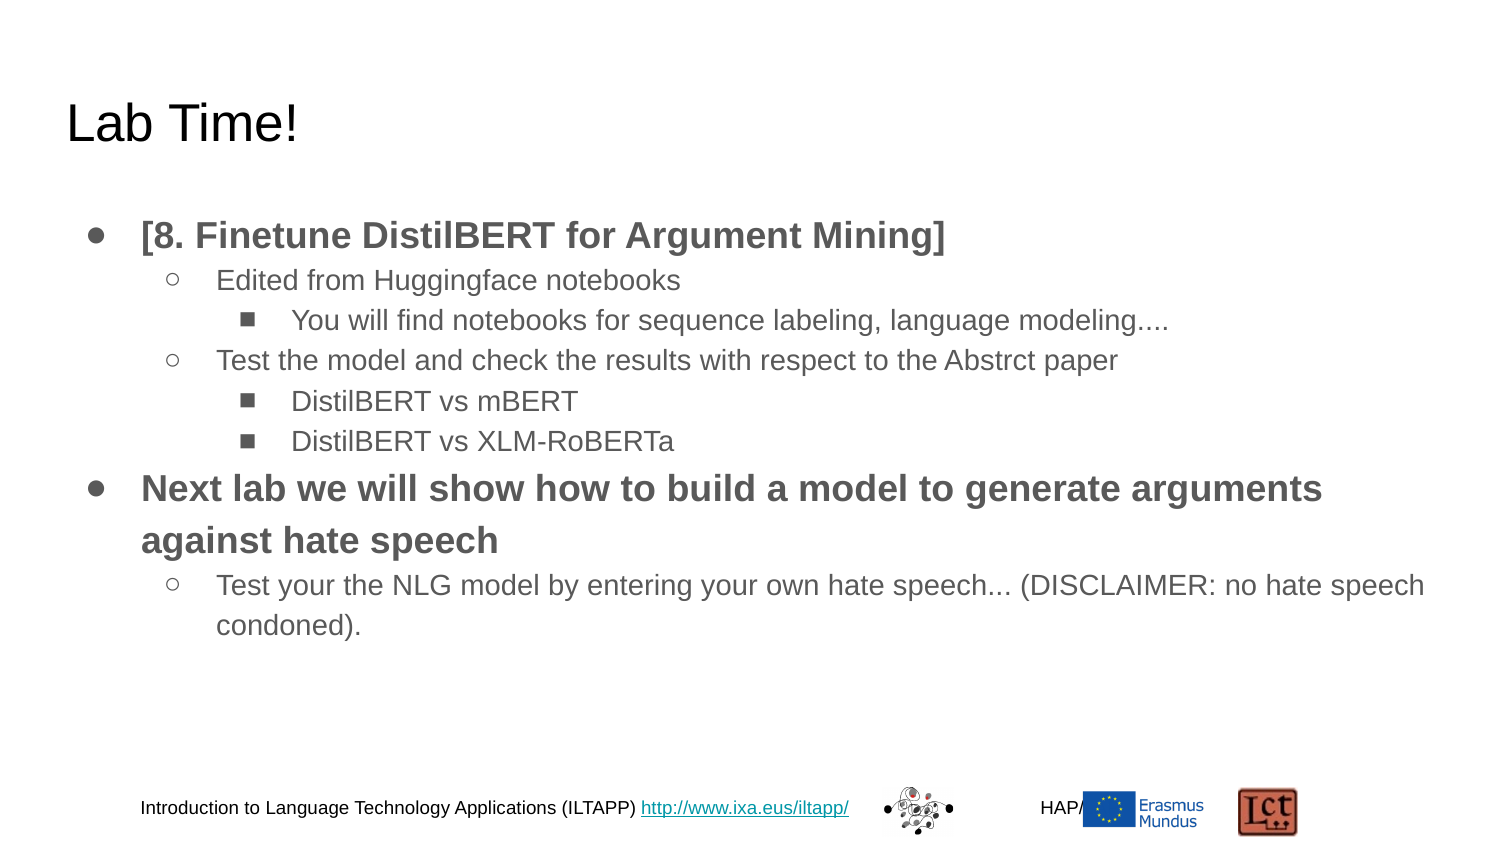

# Lab Time!
[8. Finetune DistilBERT for Argument Mining]
Edited from Huggingface notebooks
You will find notebooks for sequence labeling, language modeling....
Test the model and check the results with respect to the Abstrct paper
DistilBERT vs mBERT
DistilBERT vs XLM-RoBERTa
Next lab we will show how to build a model to generate arguments against hate speech
Test your the NLG model by entering your own hate speech... (DISCLAIMER: no hate speech condoned).